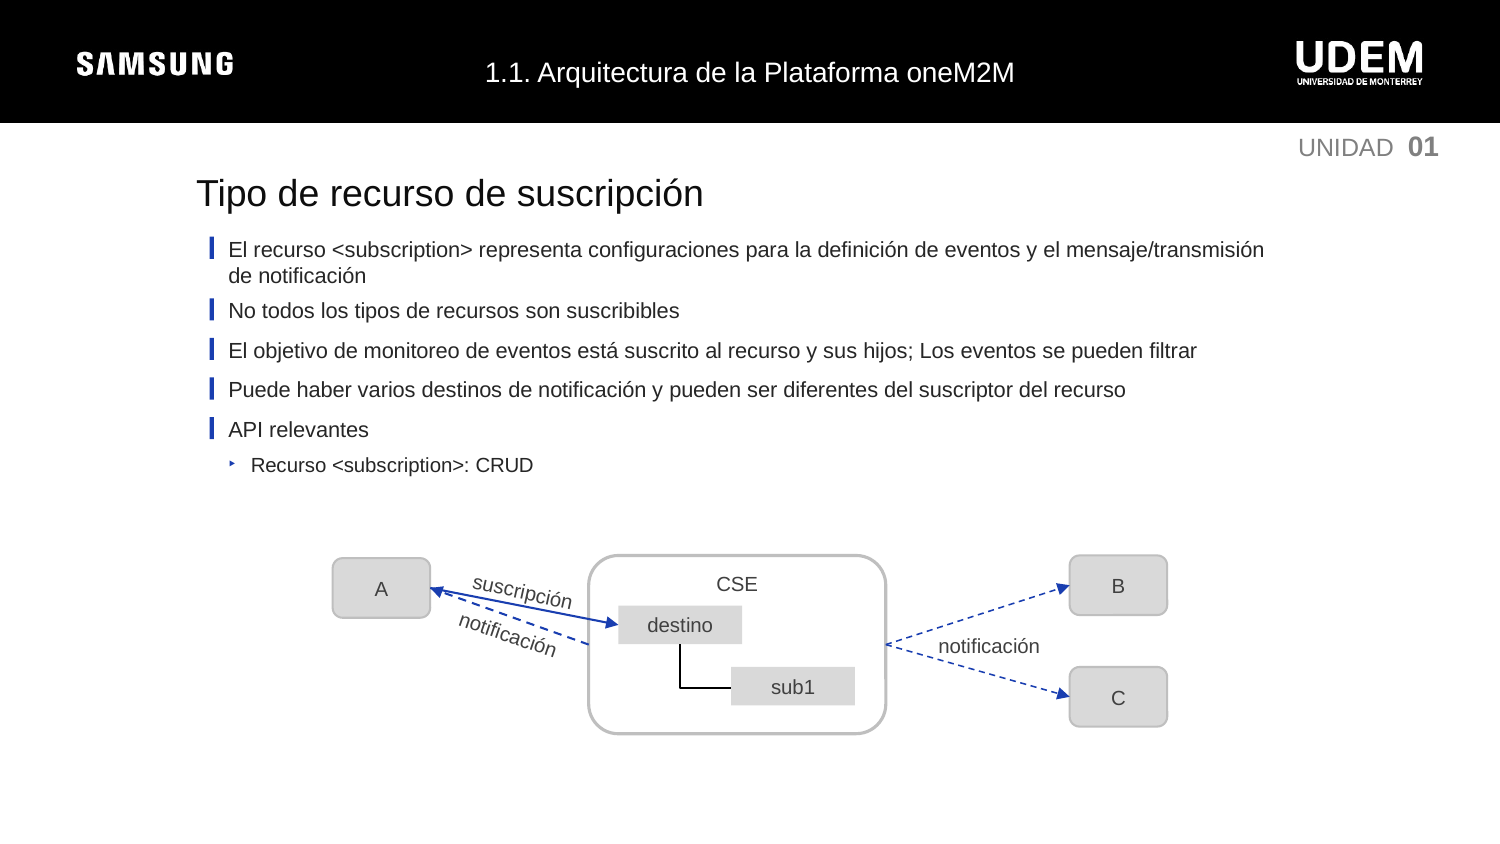

1.1. Arquitectura de la Plataforma oneM2M
UNIDAD  01
Tipo de recurso de suscripción
El recurso <subscription> representa configuraciones para la definición de eventos y el mensaje/transmisión de notificación

No todos los tipos de recursos son suscribibles

El objetivo de monitoreo de eventos está suscrito al recurso y sus hijos; Los eventos se pueden filtrar

Puede haber varios destinos de notificación y pueden ser diferentes del suscriptor del recurso

API relevantes

Recurso <subscription>: CRUD
CSE
B
A
suscripción
destino
notificación
notificación
C
sub1